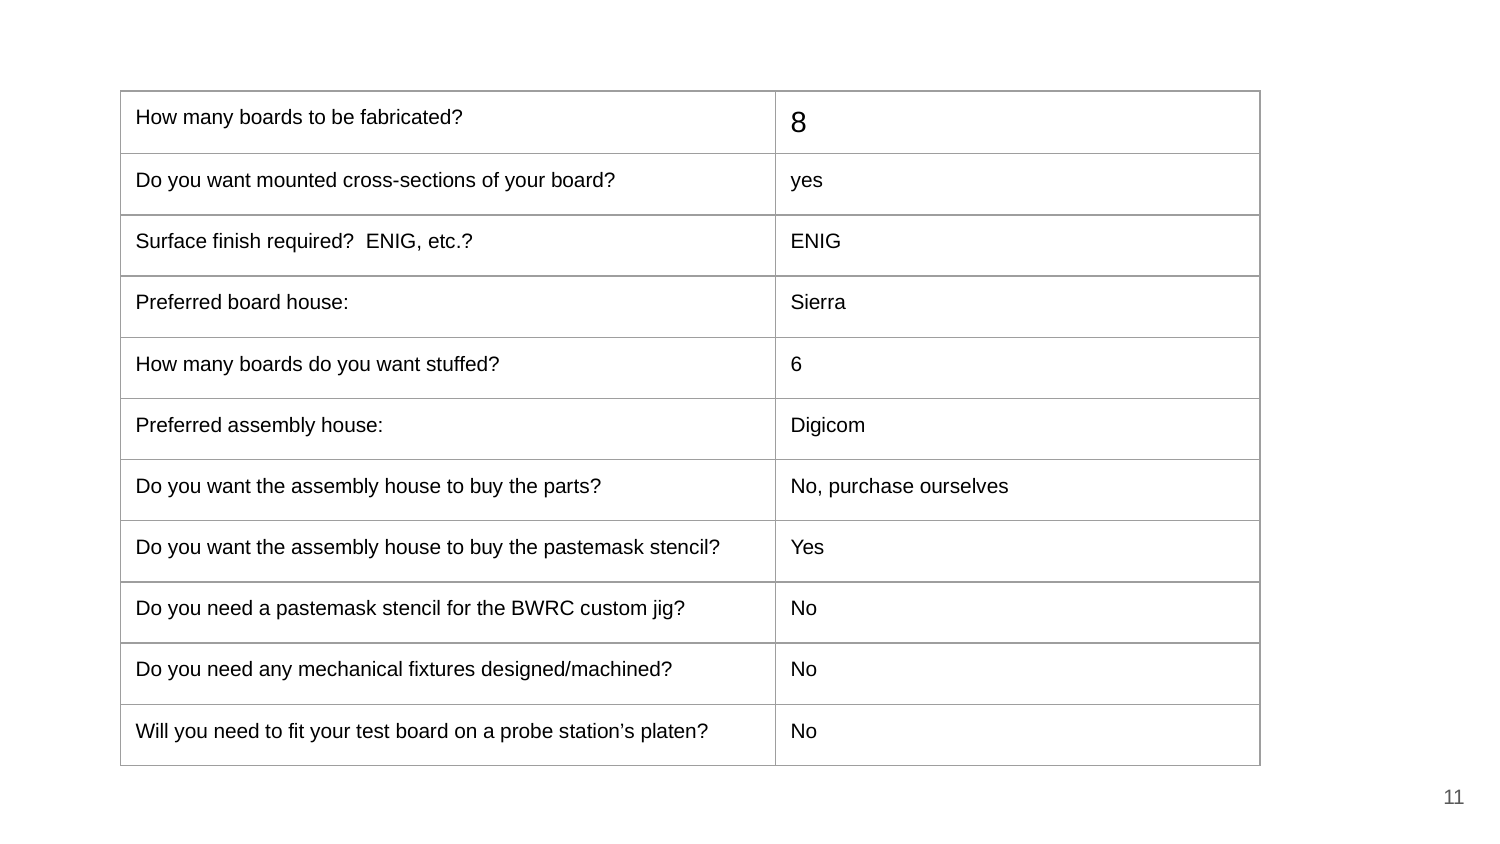

| How many boards to be fabricated? | 8 |
| --- | --- |
| Do you want mounted cross-sections of your board? | yes |
| Surface finish required? ENIG, etc.? | ENIG |
| Preferred board house: | Sierra |
| How many boards do you want stuffed? | 6 |
| Preferred assembly house: | Digicom |
| Do you want the assembly house to buy the parts? | No, purchase ourselves |
| Do you want the assembly house to buy the pastemask stencil? | Yes |
| Do you need a pastemask stencil for the BWRC custom jig? | No |
| Do you need any mechanical fixtures designed/machined? | No |
| Will you need to fit your test board on a probe station’s platen? | No |
11